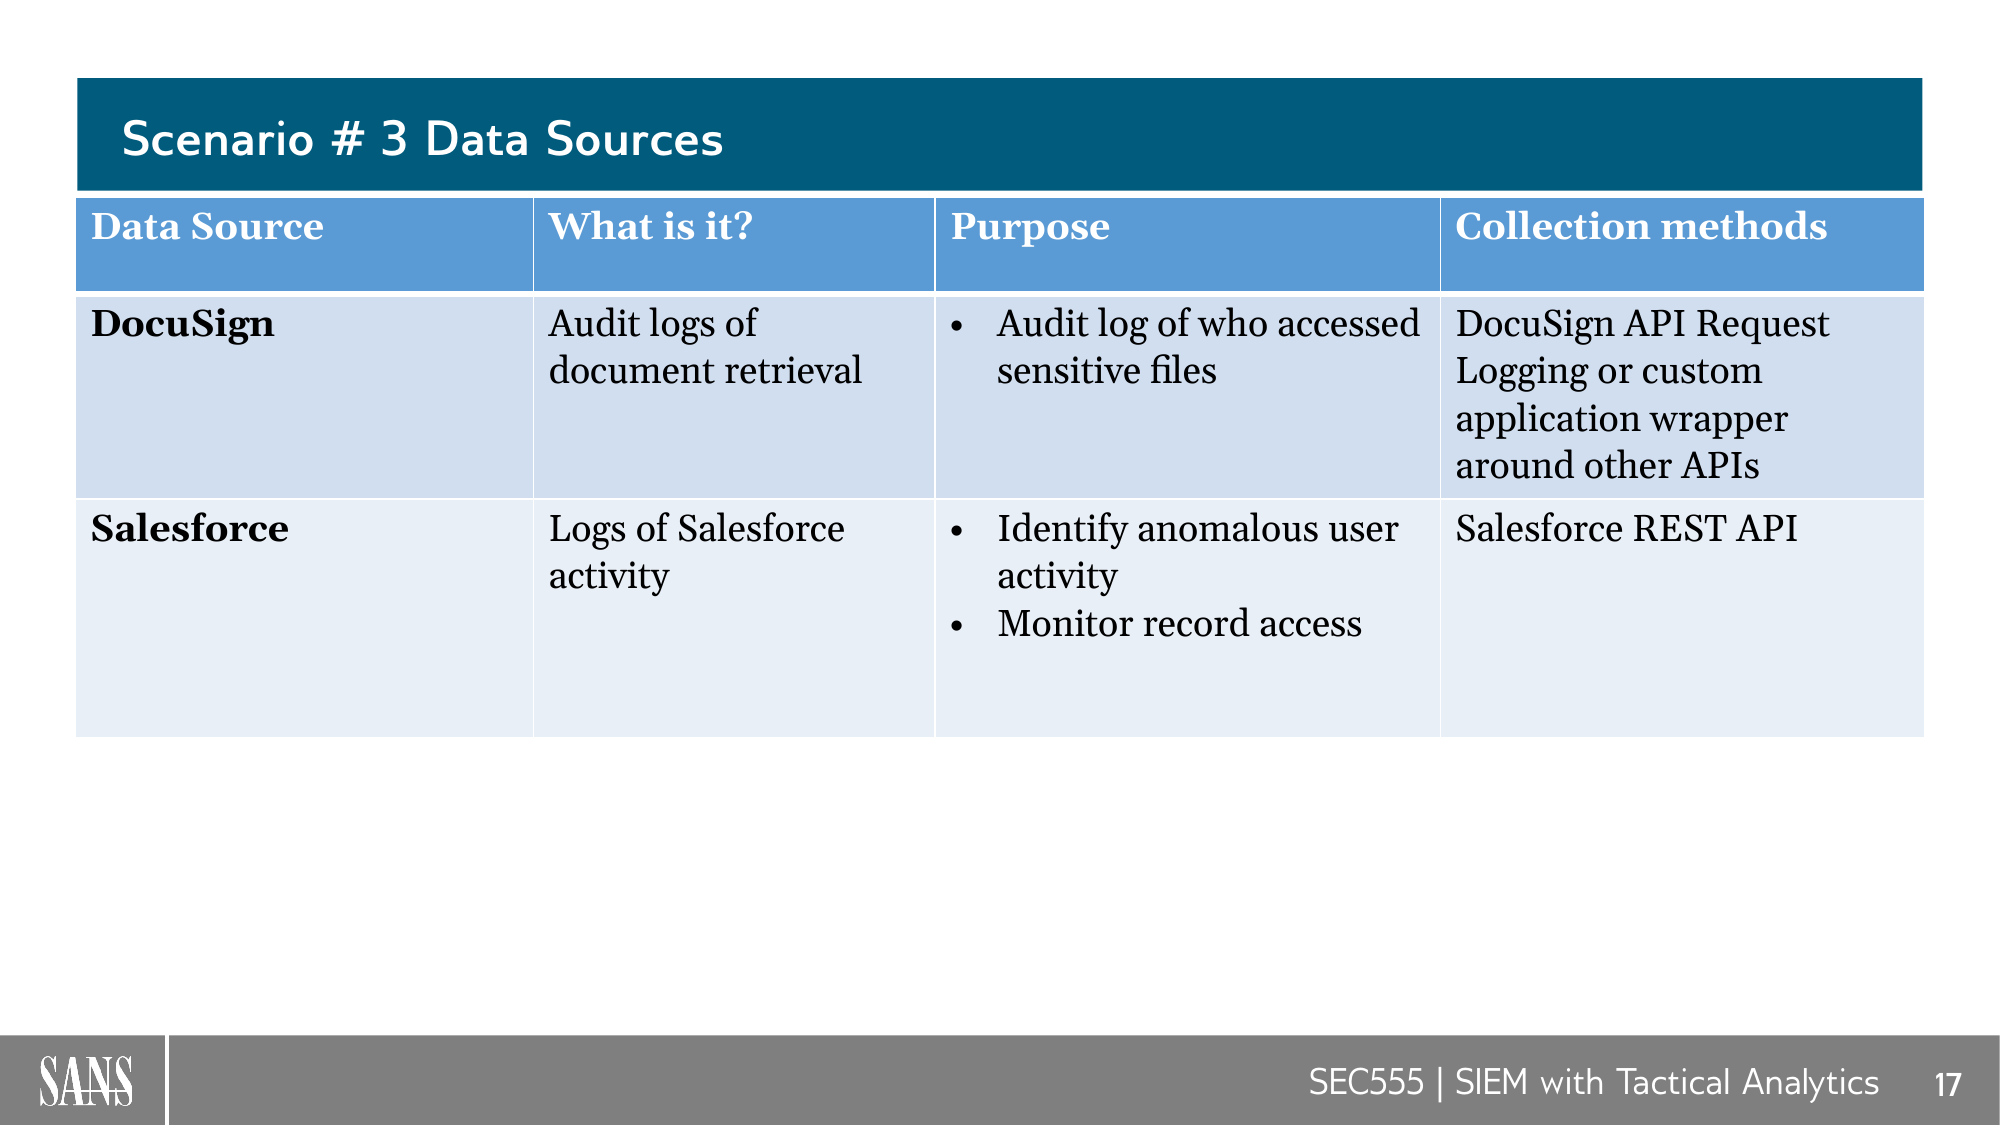

# Scenario # 3 Data Sources
| Data Source | What is it? | Purpose | Collection methods |
| --- | --- | --- | --- |
| DocuSign | Audit logs of document retrieval | Audit log of who accessed sensitive files | DocuSign API Request Logging or custom application wrapper around other APIs |
| Salesforce | Logs of Salesforce activity | Identify anomalous user activity Monitor record access | Salesforce REST API |